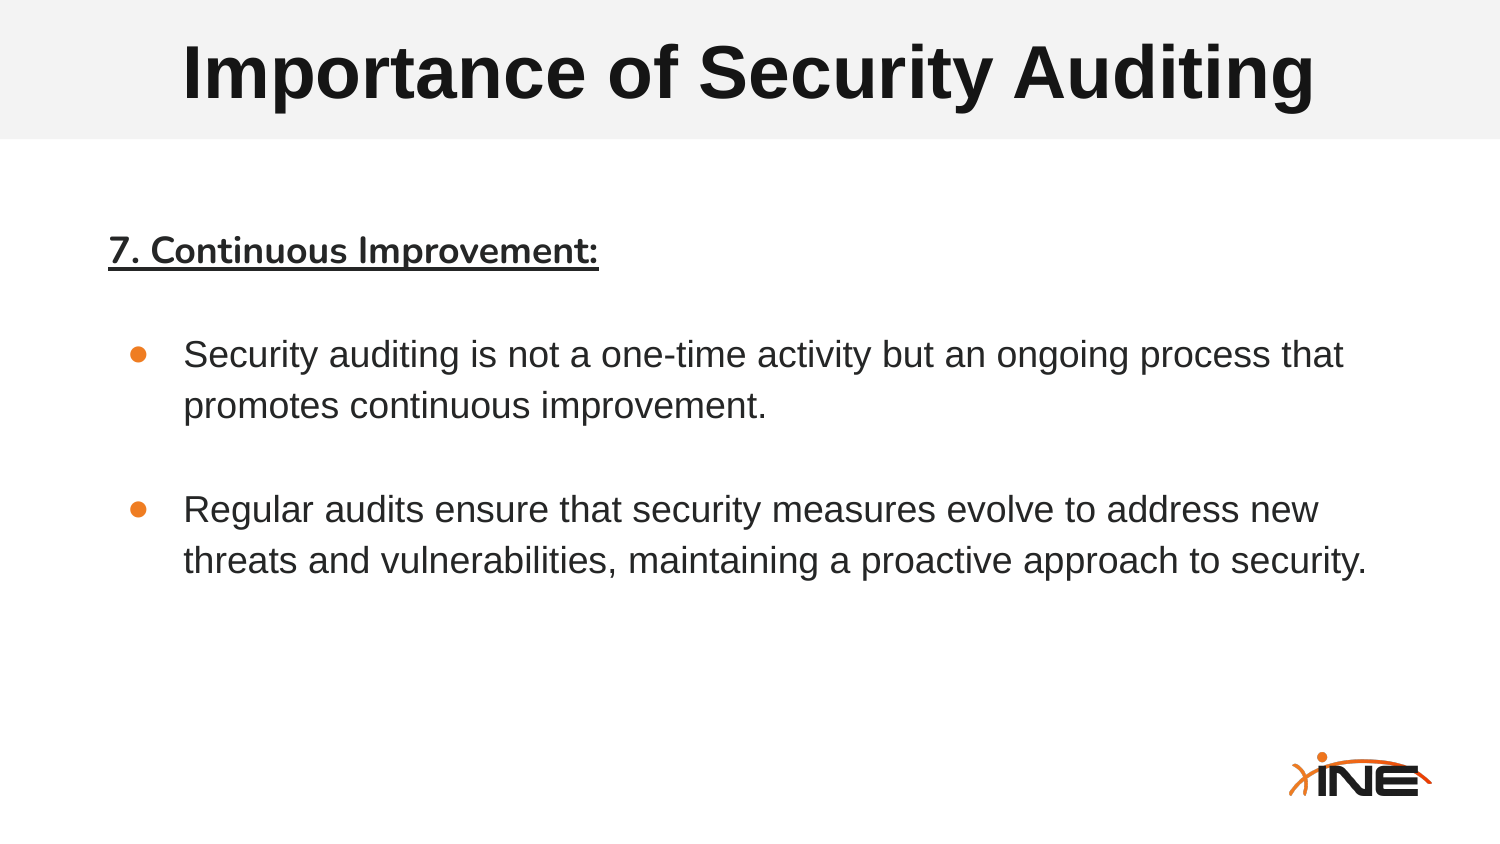

# Importance of Security Auditing
7. Continuous Improvement:

Security auditing is not a one-time activity but an ongoing process that promotes continuous improvement.

Regular audits ensure that security measures evolve to address new threats and vulnerabilities, maintaining a proactive approach to security.